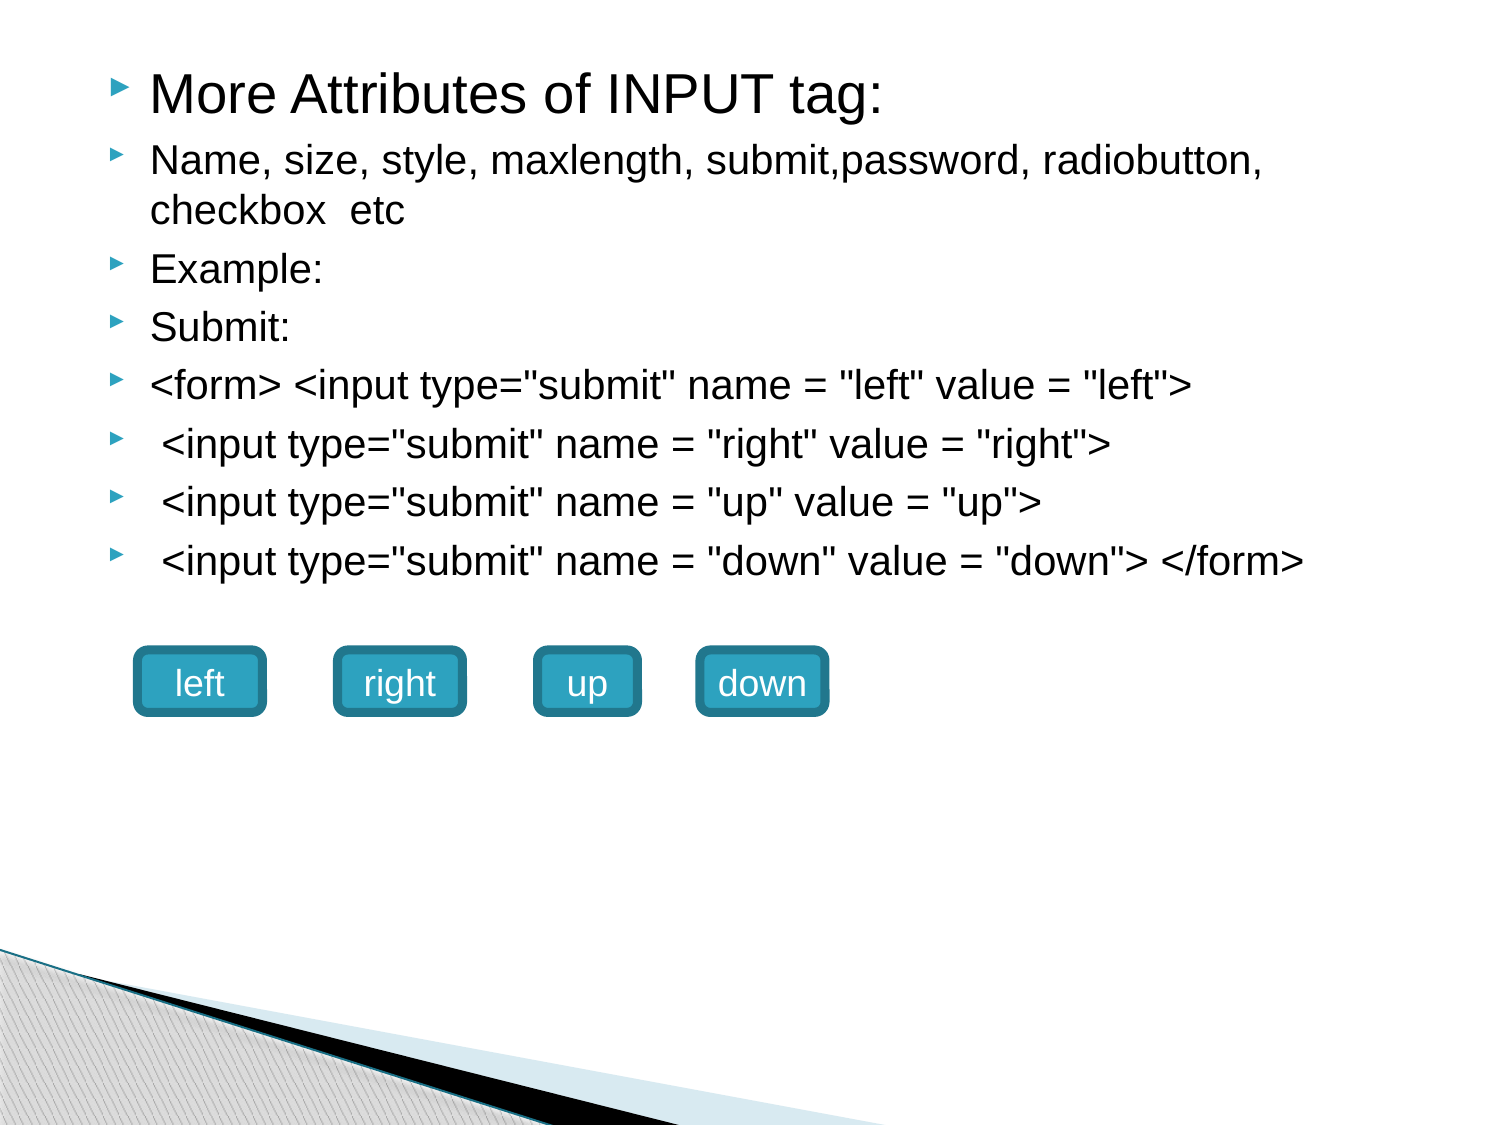

More Attributes of INPUT tag:
Name, size, style, maxlength, submit,password, radiobutton, checkbox  etc
Example:
Submit:
<form> <input type="submit" name = "left" value = "left">
 <input type="submit" name = "right" value = "right">
 <input type="submit" name = "up" value = "up">
 <input type="submit" name = "down" value = "down"> </form>

left
right
up
down